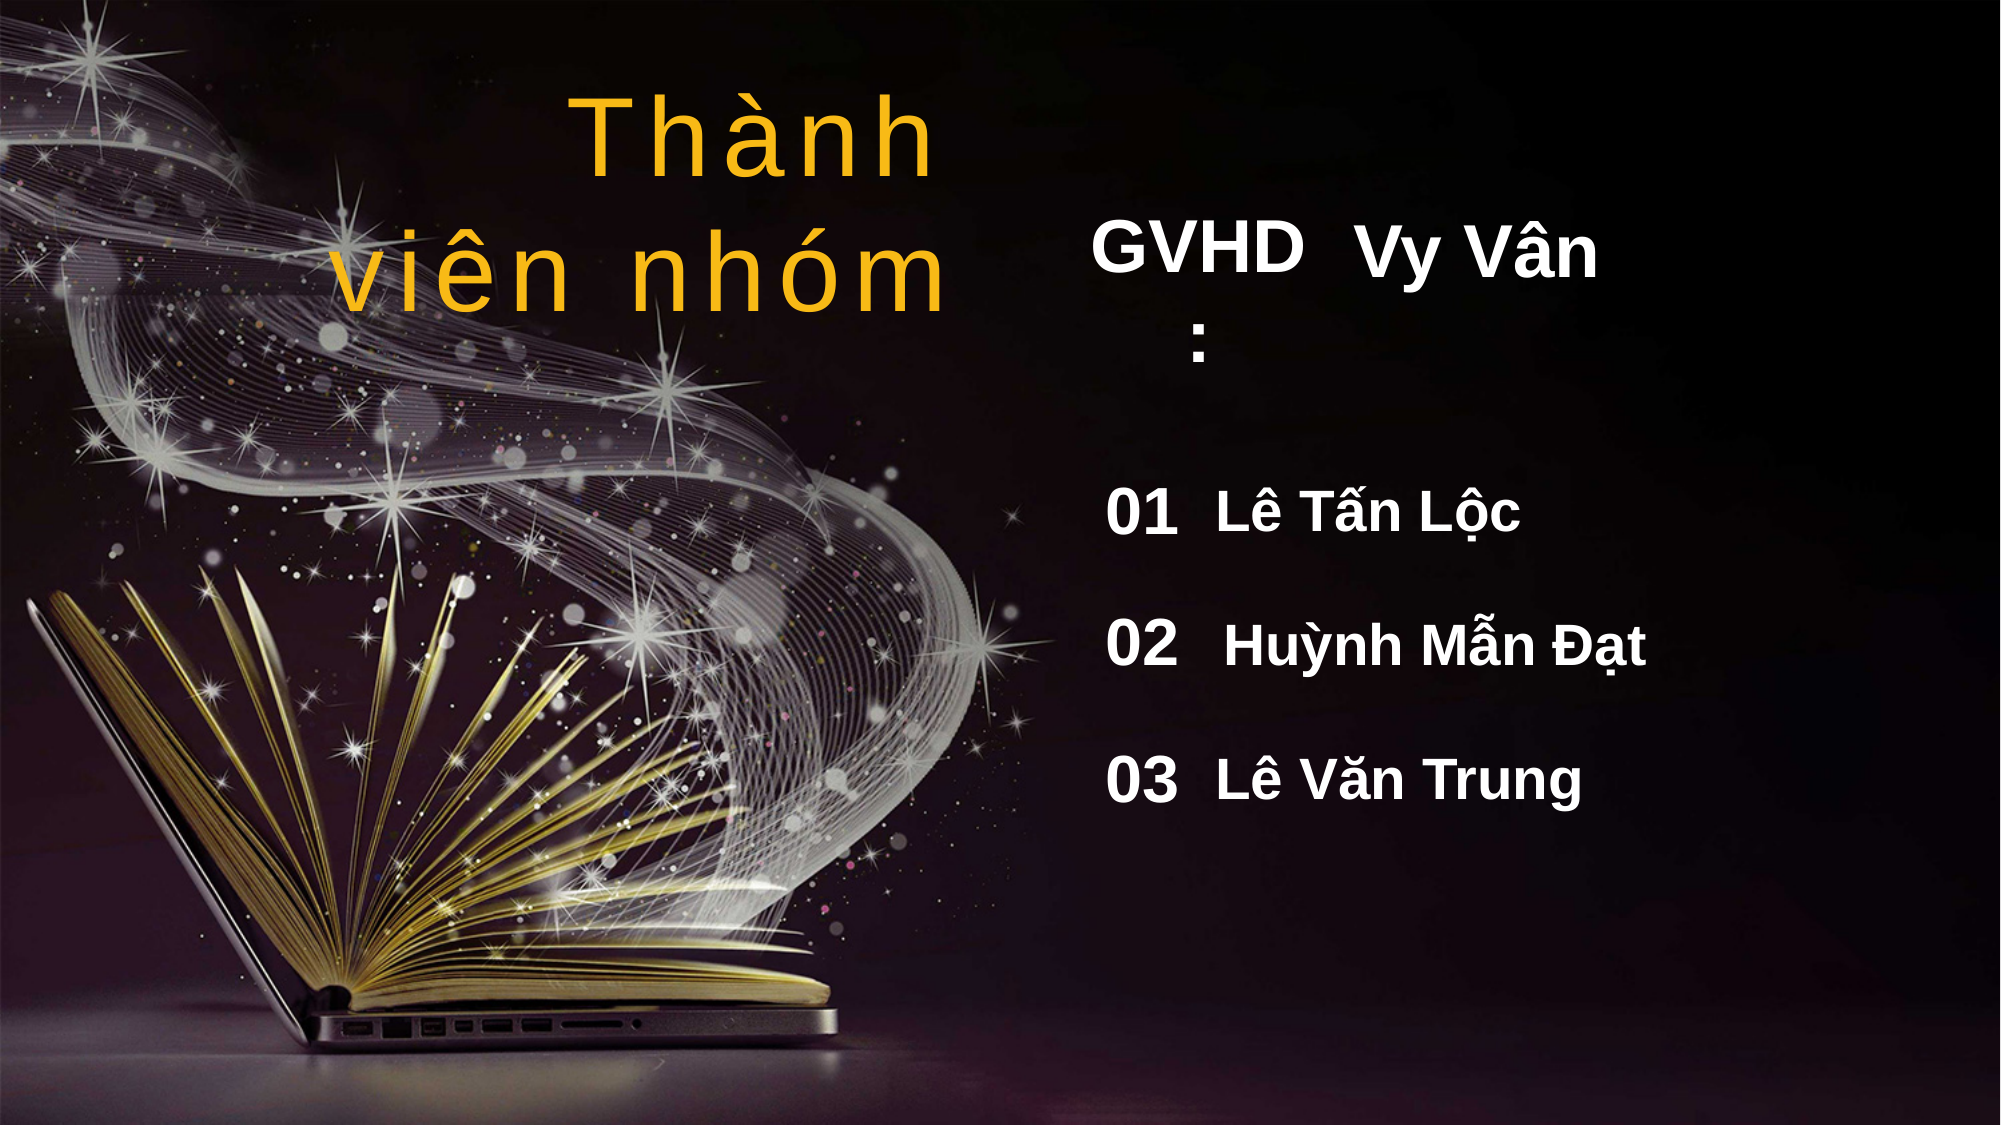

Thành viên nhóm
GVHD:
Vy Vân
01
Lê Tấn Lộc

02

Huỳnh Mẫn Đạt
03
Lê Văn Trung